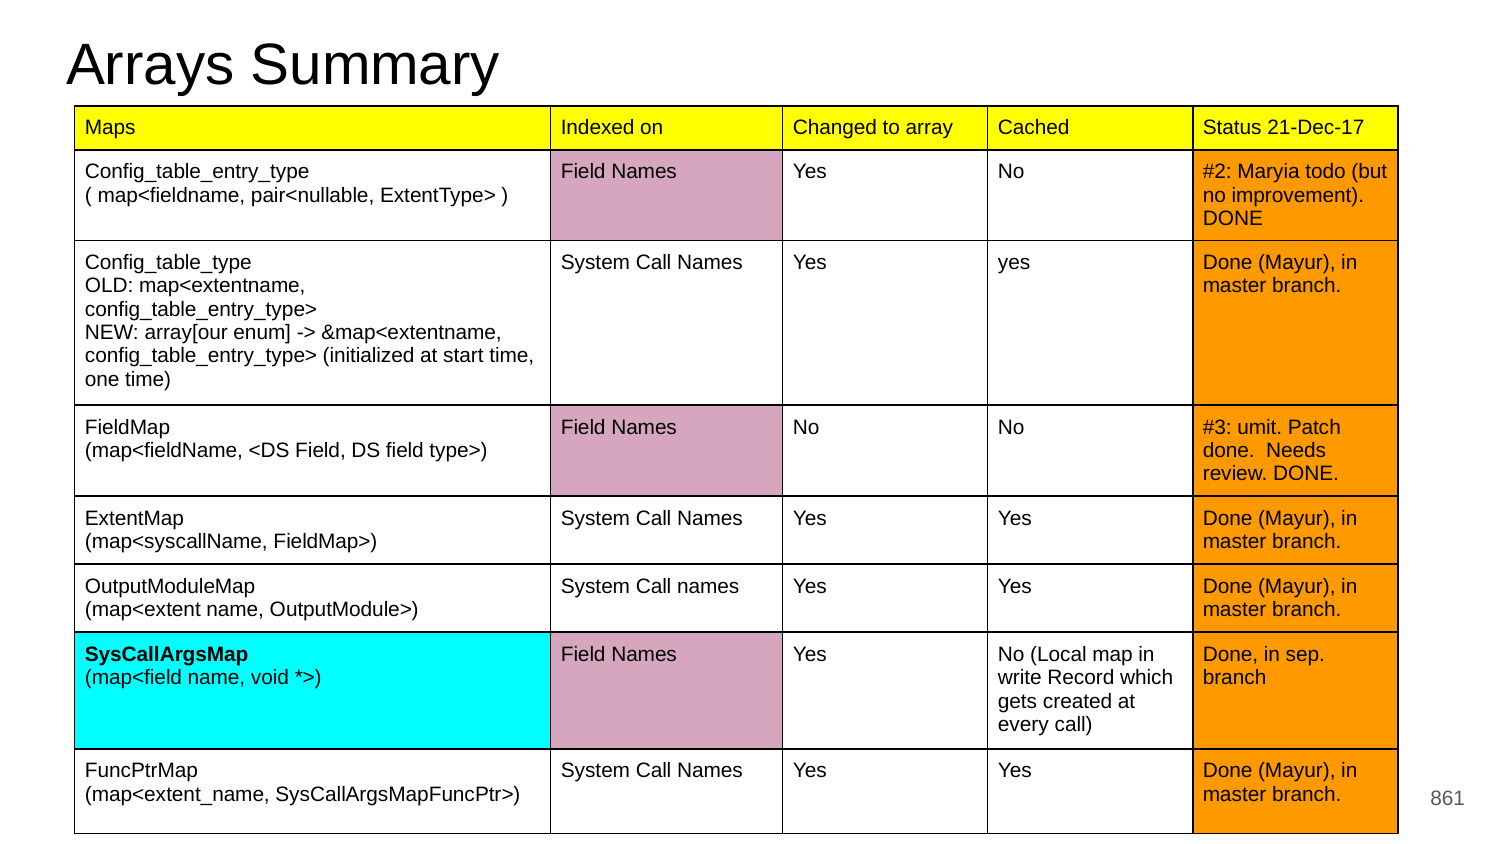

# Arrays Summary
| Maps | Indexed on | Changed to array | Cached | Status 21-Dec-17 |
| --- | --- | --- | --- | --- |
| Config\_table\_entry\_type ( map<fieldname, pair<nullable, ExtentType> ) | Field Names | Yes | No | #2: Maryia todo (but no improvement). DONE |
| Config\_table\_type OLD: map<extentname, config\_table\_entry\_type> NEW: array[our enum] -> &map<extentname, config\_table\_entry\_type> (initialized at start time, one time) | System Call Names | Yes | yes | Done (Mayur), in master branch. |
| FieldMap (map<fieldName, <DS Field, DS field type>) | Field Names | No | No | #3: umit. Patch done. Needs review. DONE. |
| ExtentMap (map<syscallName, FieldMap>) | System Call Names | Yes | Yes | Done (Mayur), in master branch. |
| OutputModuleMap (map<extent name, OutputModule>) | System Call names | Yes | Yes | Done (Mayur), in master branch. |
| SysCallArgsMap (map<field name, void \*>) | Field Names | Yes | No (Local map in write Record which gets created at every call) | Done, in sep. branch |
| FuncPtrMap (map<extent\_name, SysCallArgsMapFuncPtr>) | System Call Names | Yes | Yes | Done (Mayur), in master branch. |
861